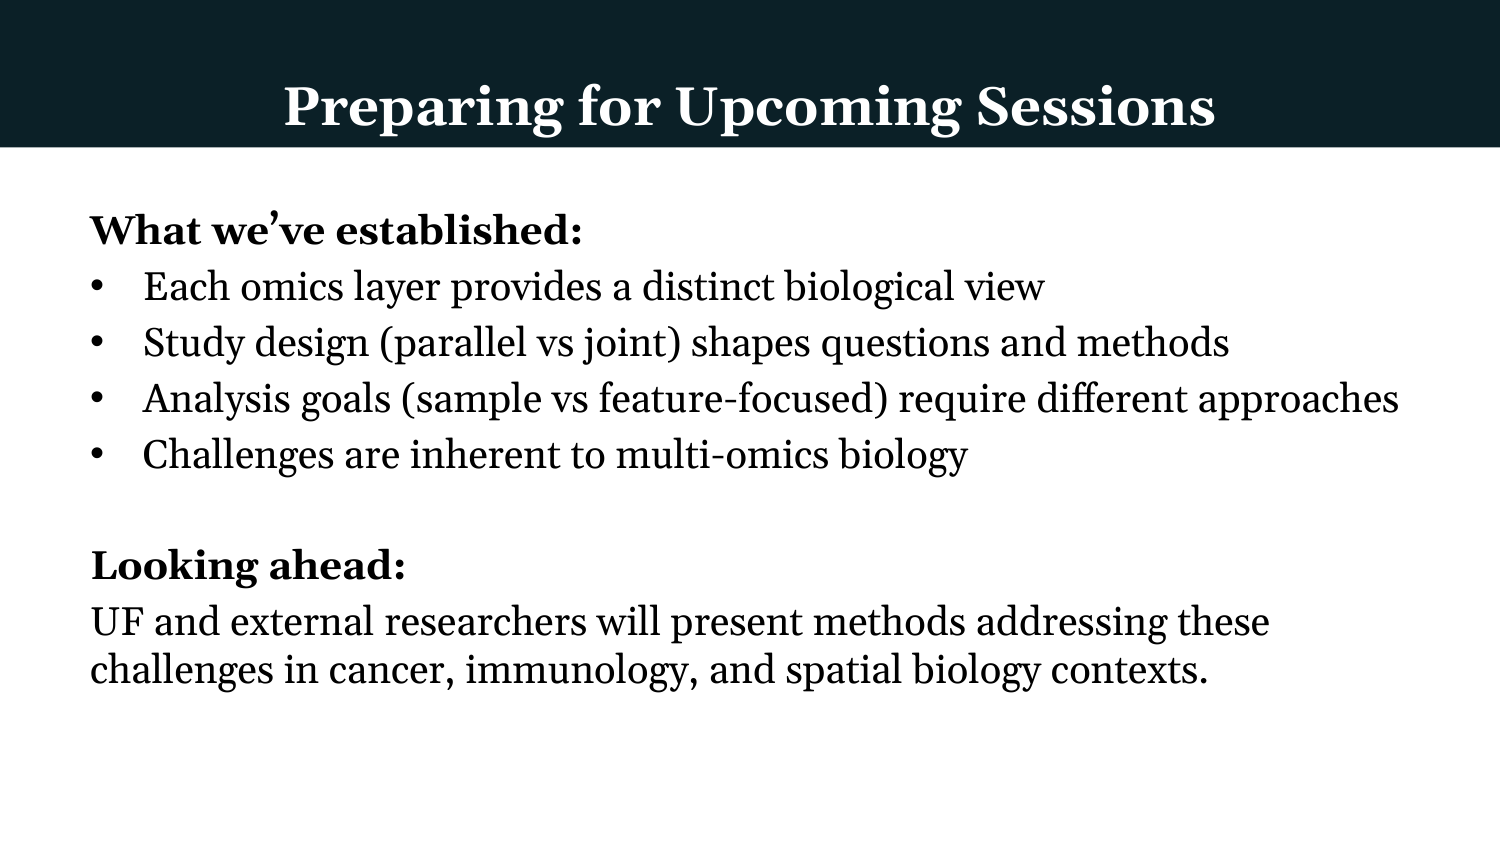

# Preparing for Upcoming Sessions
What we’ve established:
Each omics layer provides a distinct biological view
Study design (parallel vs joint) shapes questions and methods
Analysis goals (sample vs feature-focused) require different approaches
Challenges are inherent to multi-omics biology

Looking ahead:
UF and external researchers will present methods addressing these challenges in cancer, immunology, and spatial biology contexts.